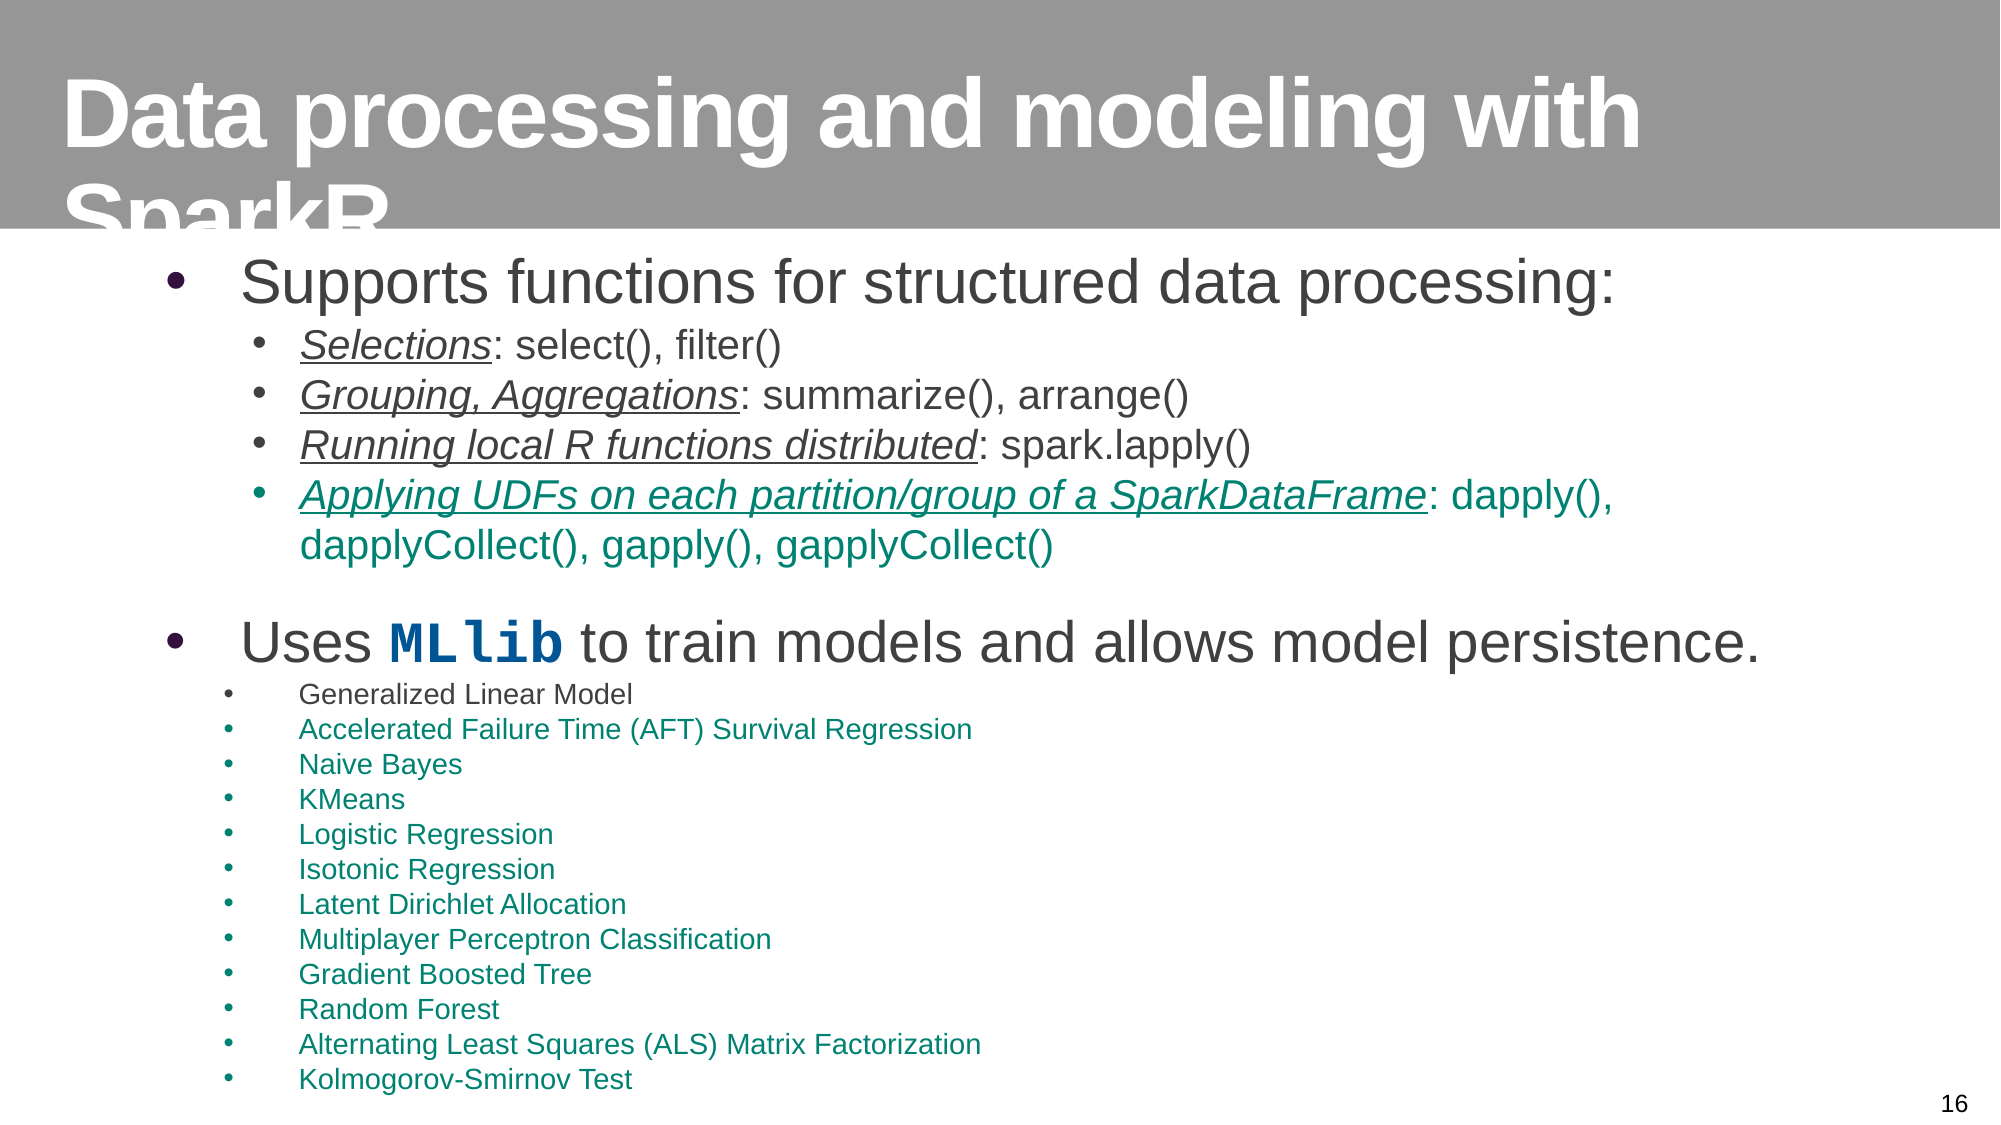

Data processing and modeling with SparkR
Supports functions for structured data processing:
Selections: select(), filter()
Grouping, Aggregations: summarize(), arrange()
Running local R functions distributed: spark.lapply()
Applying UDFs on each partition/group of a SparkDataFrame: dapply(), dapplyCollect(), gapply(), gapplyCollect()

Uses MLlib to train models and allows model persistence.
Generalized Linear Model
Accelerated Failure Time (AFT) Survival Regression
Naive Bayes
KMeans
Logistic Regression
Isotonic Regression
Latent Dirichlet Allocation
Multiplayer Perceptron Classification
Gradient Boosted Tree
Random Forest
Alternating Least Squares (ALS) Matrix Factorization
Kolmogorov-Smirnov Test
16